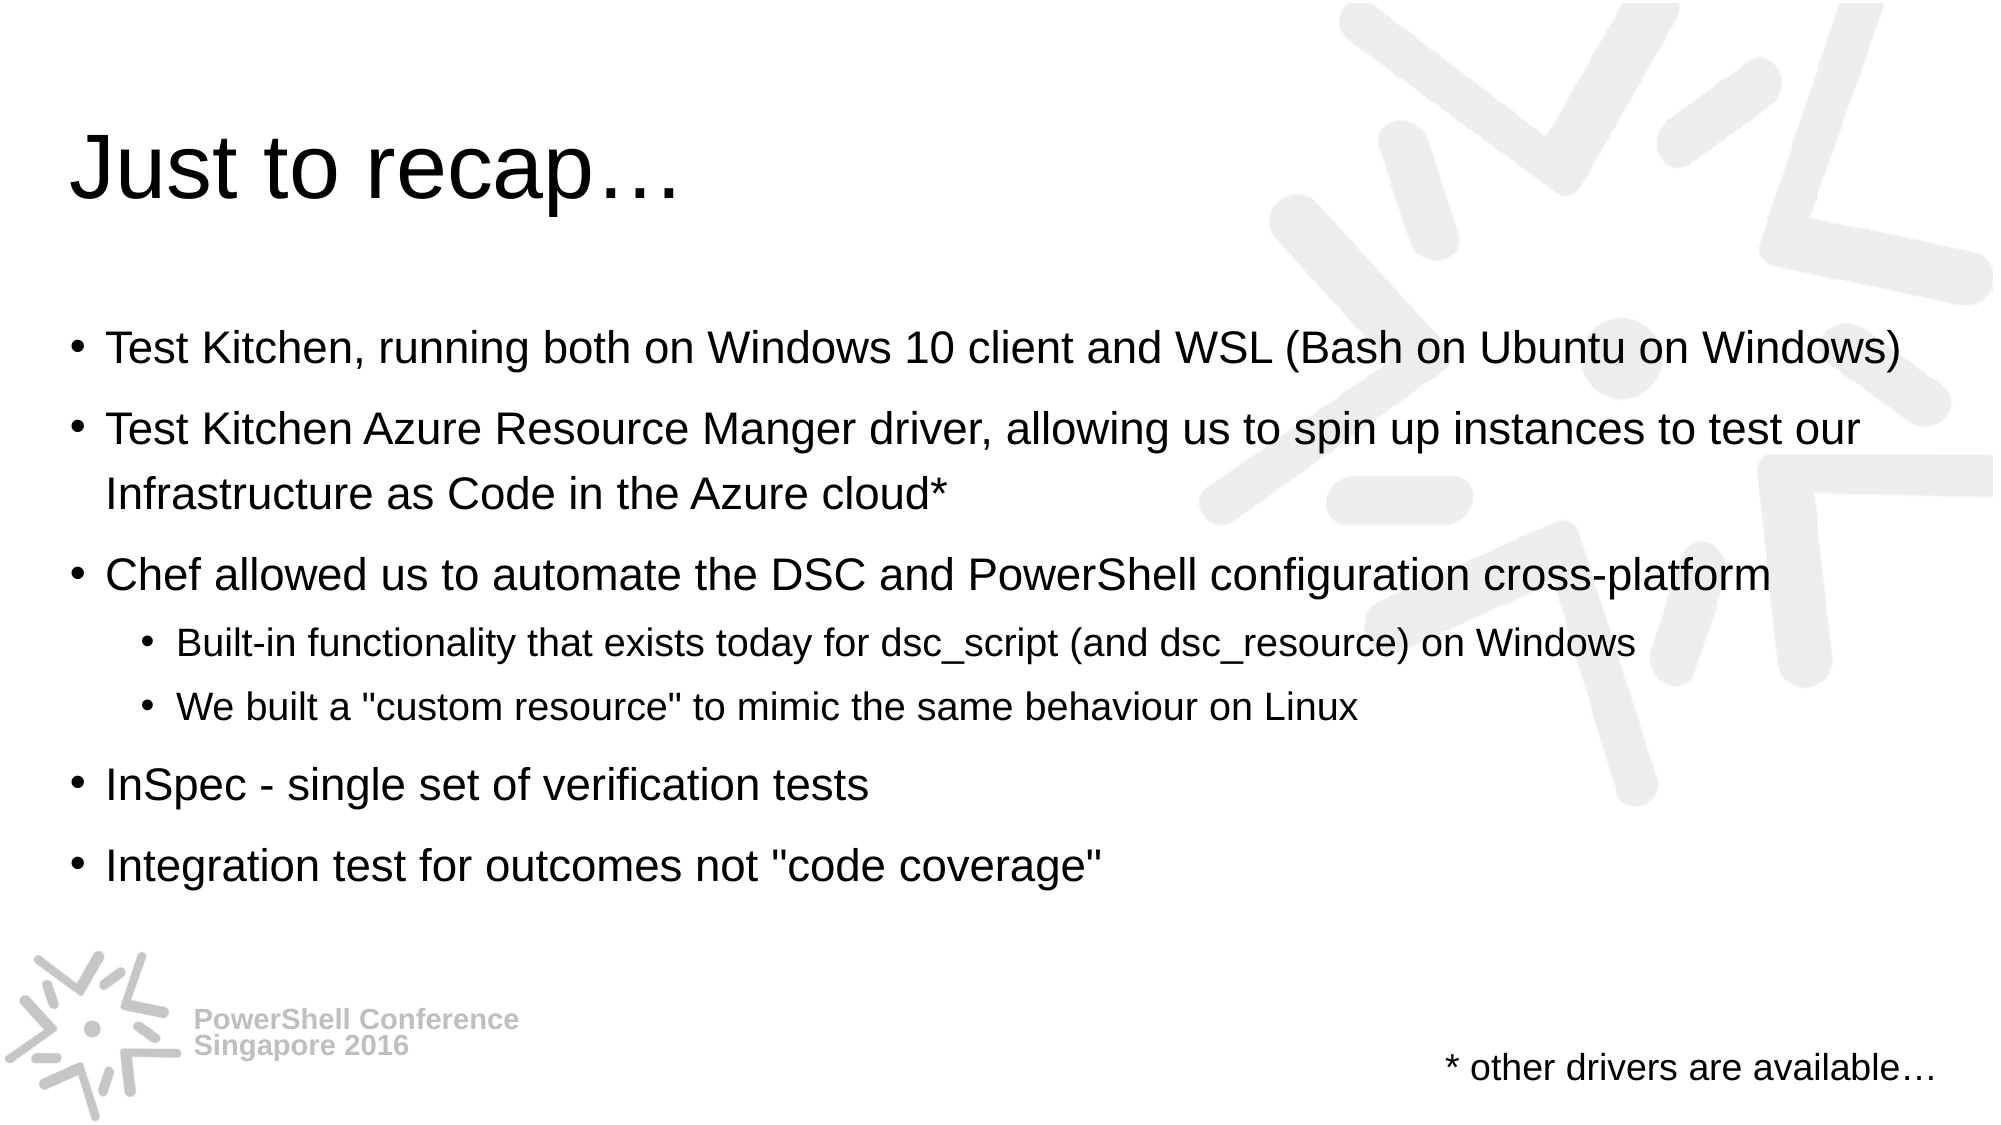

# Just to recap…
Test Kitchen, running both on Windows 10 client and WSL (Bash on Ubuntu on Windows)
Test Kitchen Azure Resource Manger driver, allowing us to spin up instances to test our Infrastructure as Code in the Azure cloud*
Chef allowed us to automate the DSC and PowerShell configuration cross-platform
Built-in functionality that exists today for dsc_script (and dsc_resource) on Windows
We built a "custom resource" to mimic the same behaviour on Linux
InSpec - single set of verification tests
Integration test for outcomes not "code coverage"
* other drivers are available…